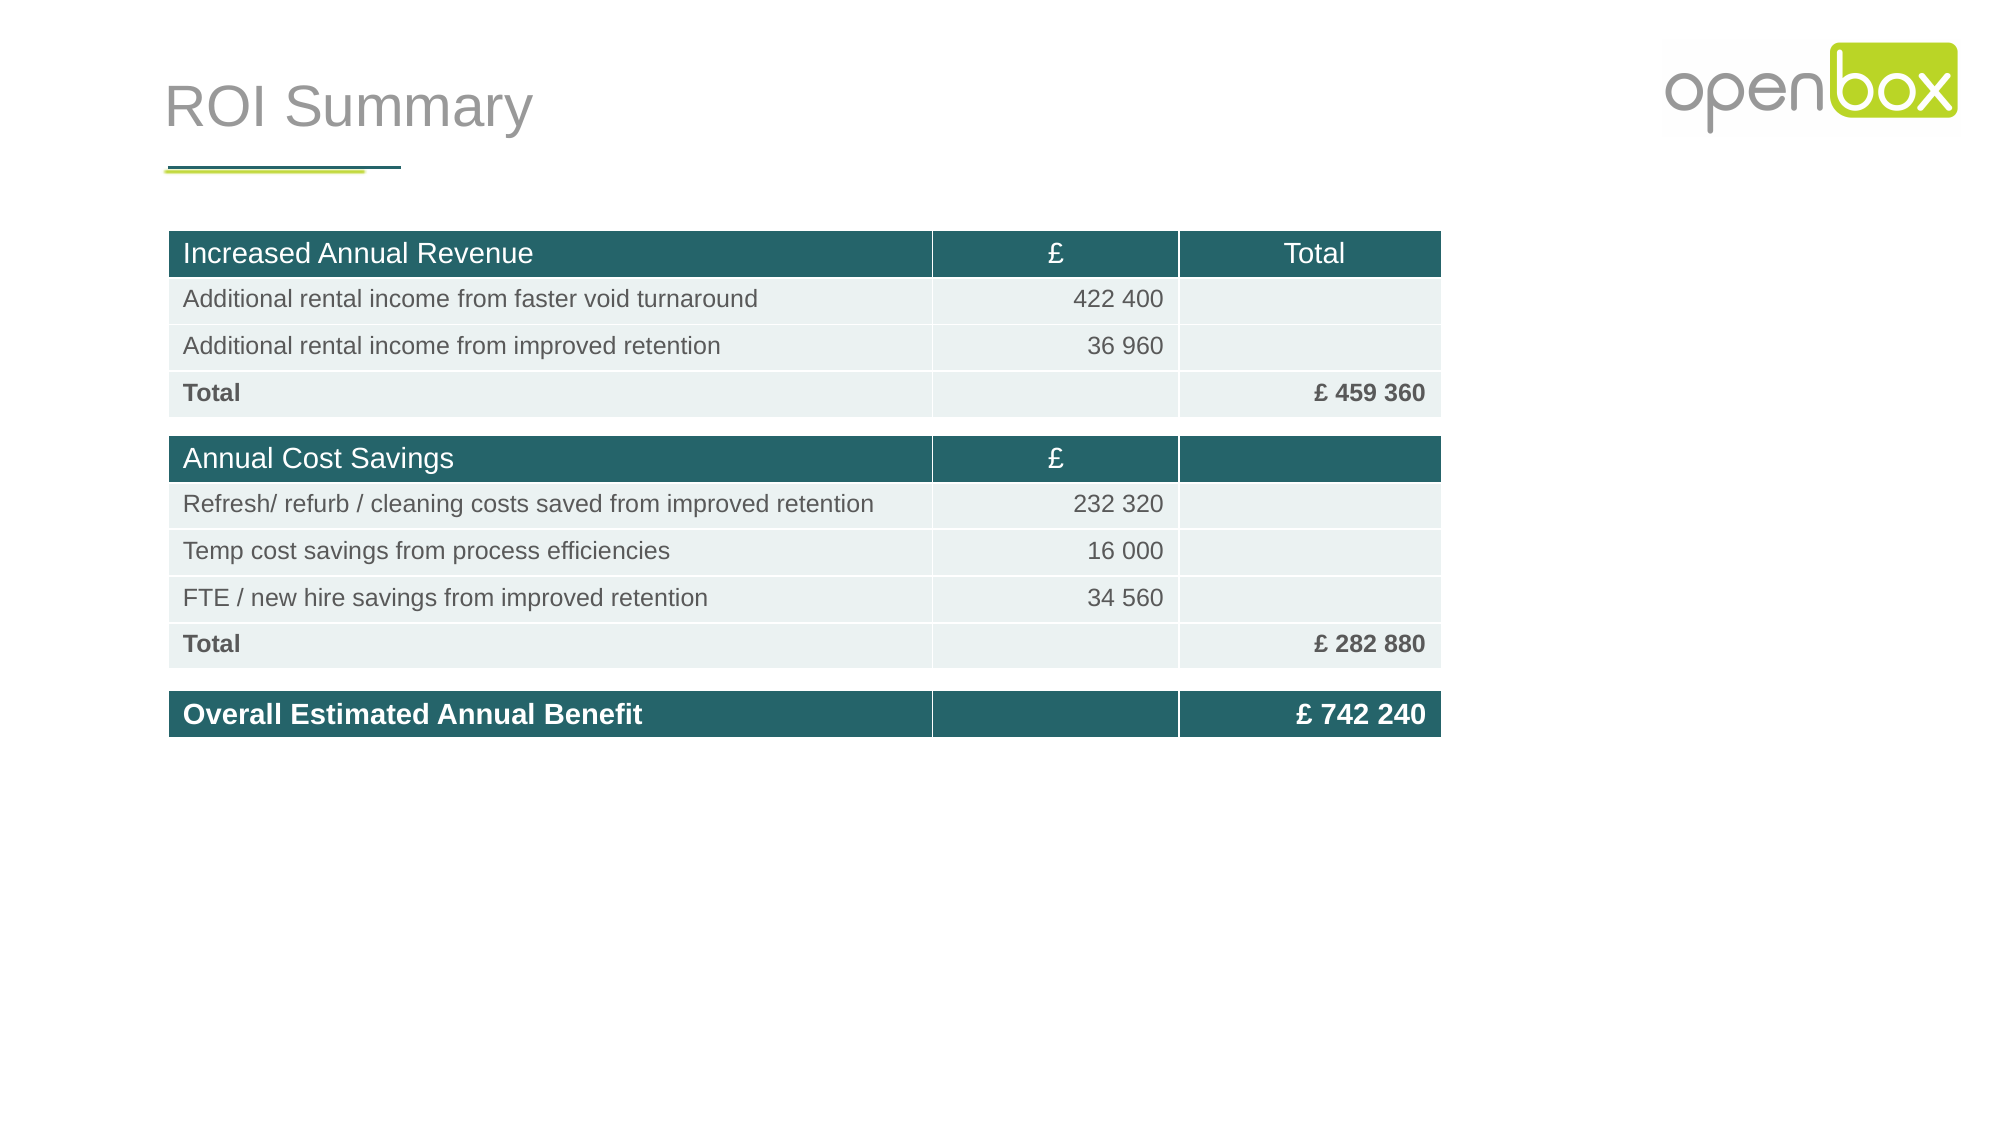

ROI Summary
| Increased Annual Revenue | £ | Total |
| --- | --- | --- |
| Additional rental income from faster void turnaround | 422 400 |  |
| Additional rental income from improved retention | 36 960 |  |
| Total |  | £ 459 360 |
| Annual Cost Savings | £ |  |
| --- | --- | --- |
| Refresh/ refurb / cleaning costs saved from improved retention | 232 320 |  |
| Temp cost savings from process efficiencies | 16 000 |  |
| FTE / new hire savings from improved retention | 34 560 |  |
| Total |  | £ 282 880 |
| Overall Estimated Annual Benefit |  | £ 742 240 |
| --- | --- | --- |